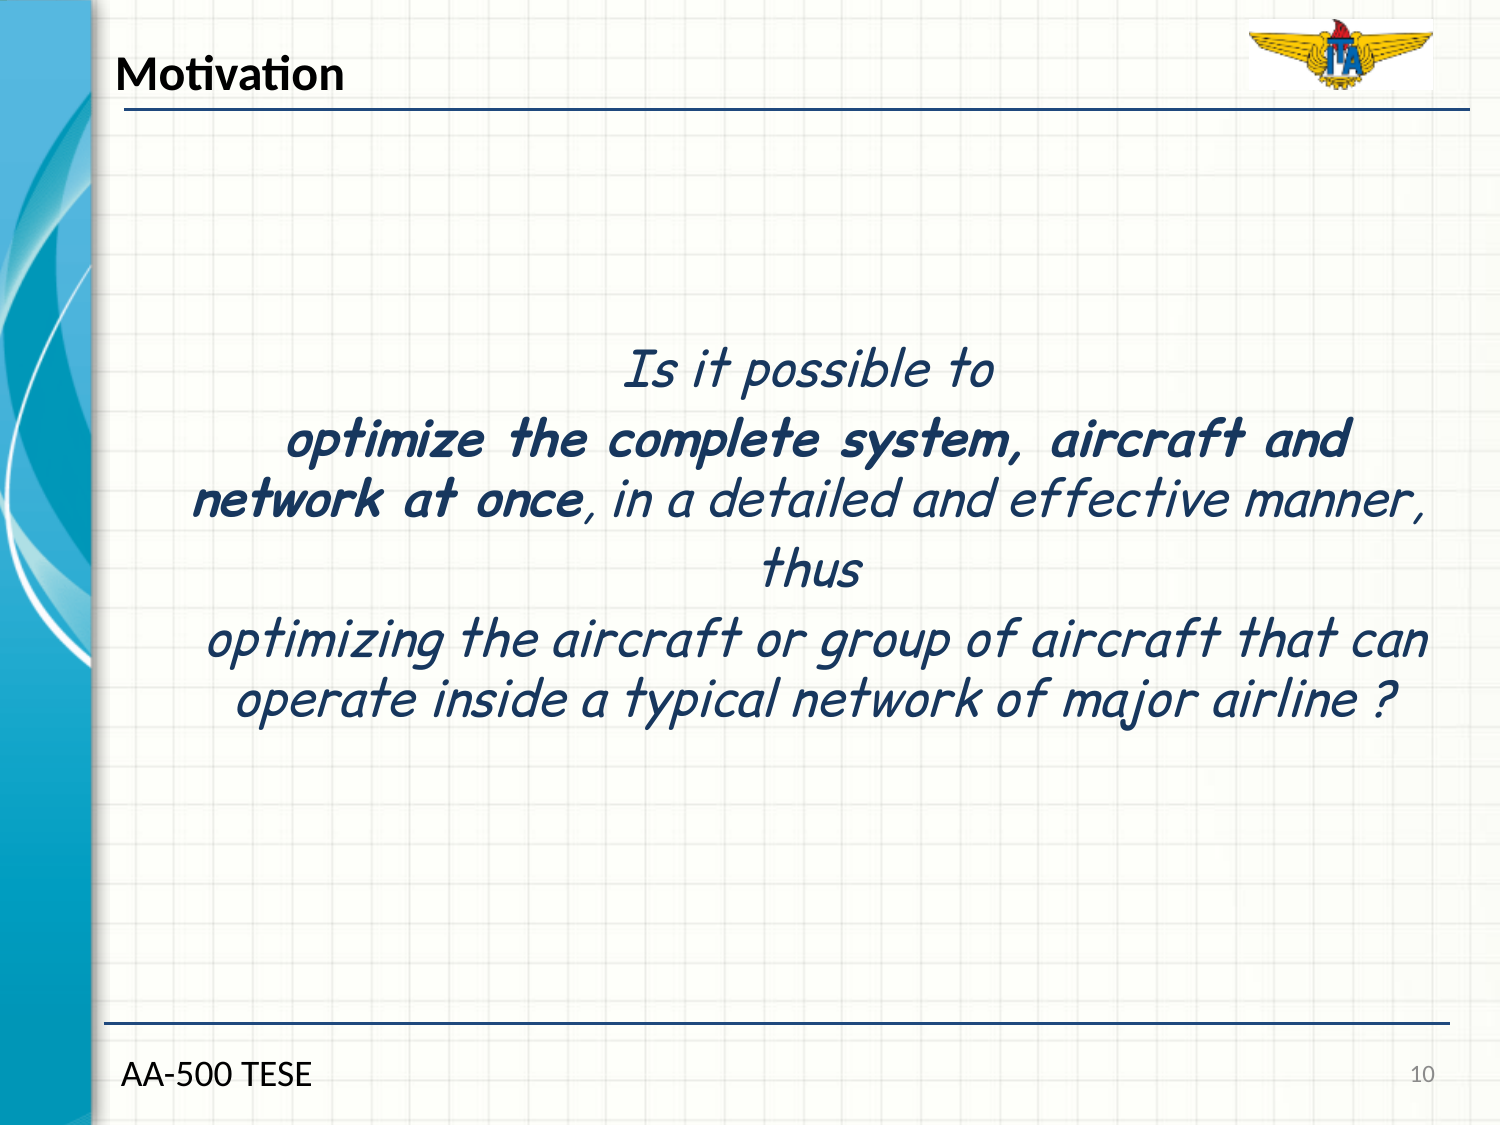

Motivation

Is it possible to
optimize the complete system, aircraft and network at once, in a detailed and effective manner,
thus
optimizing the aircraft or group of aircraft that can operate inside a typical network of major airline ?

10